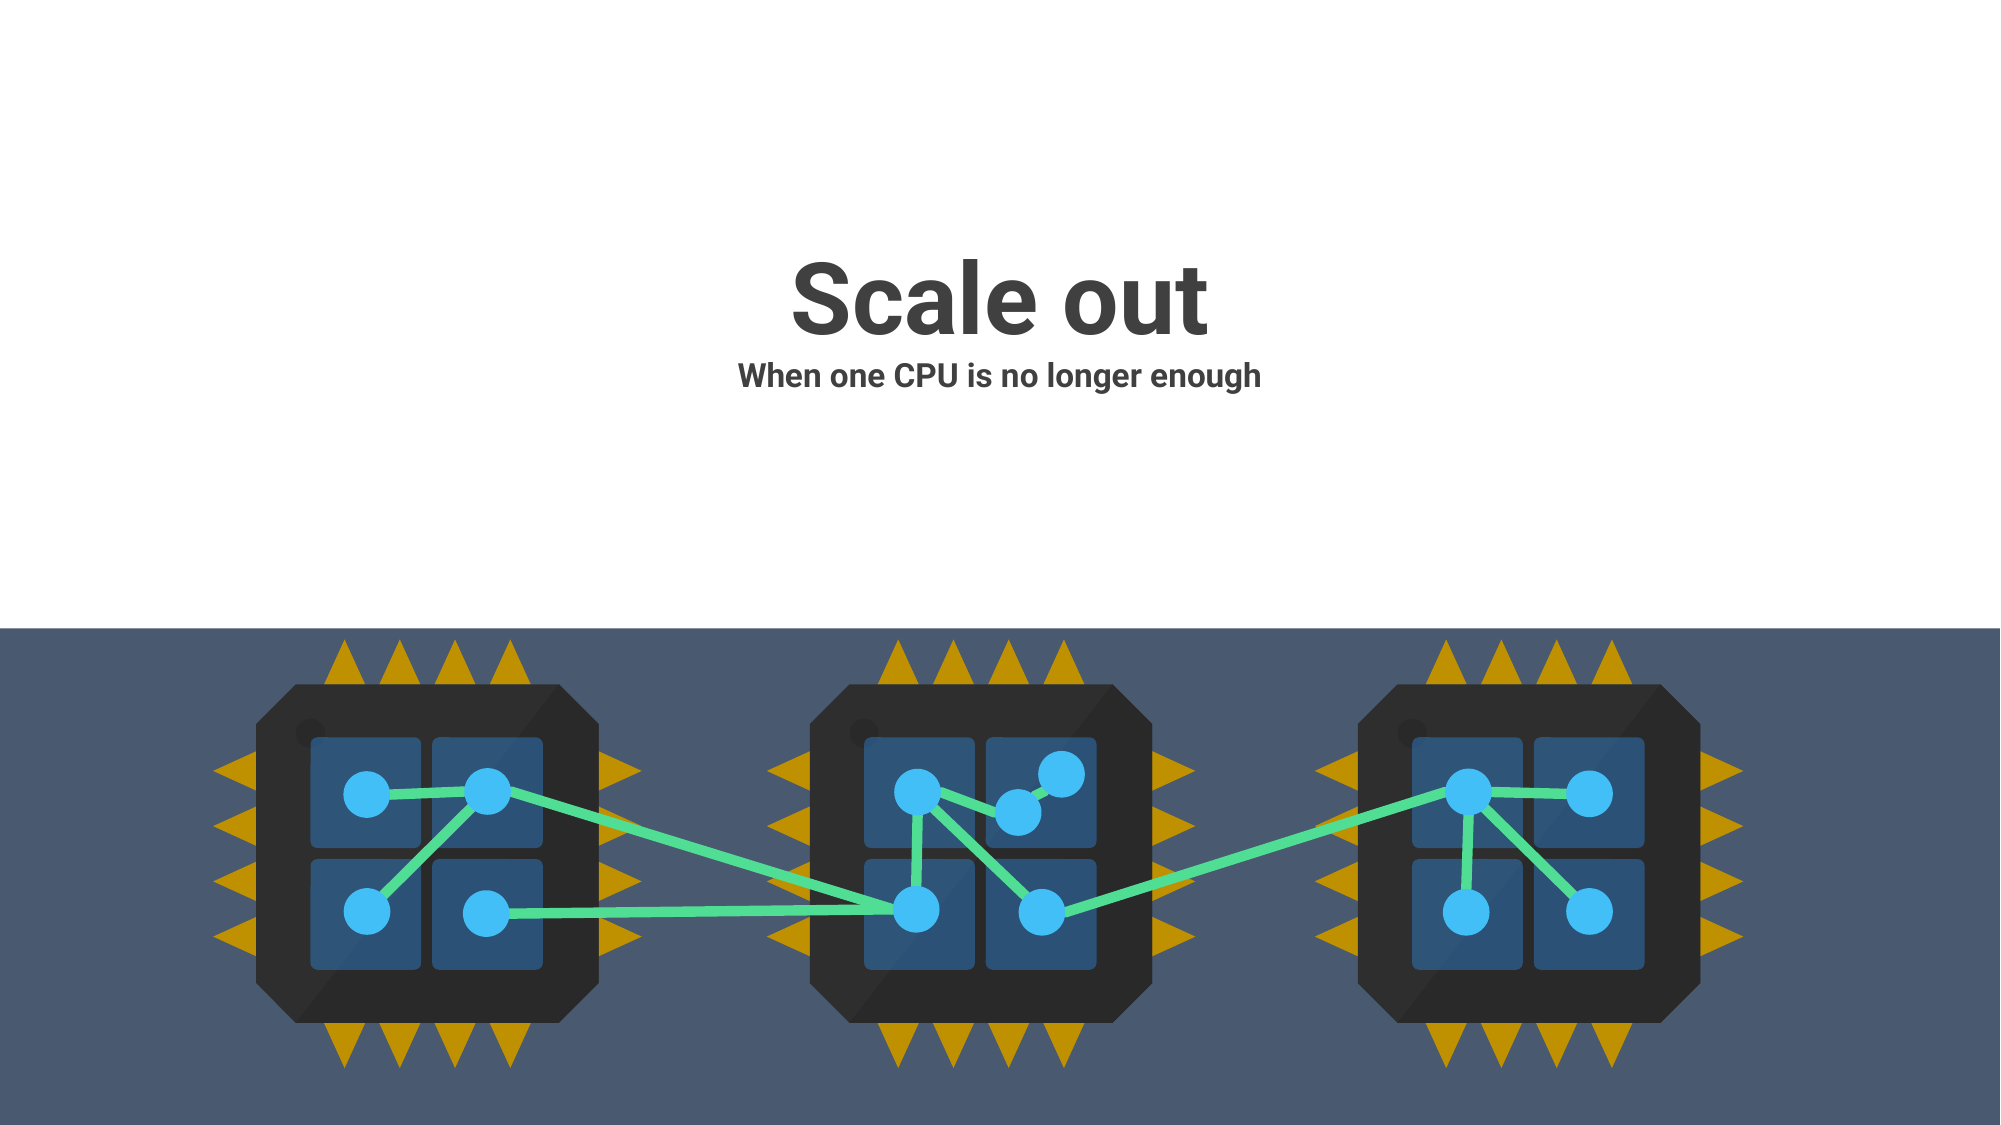

Scale out
When one CPU is no longer enough